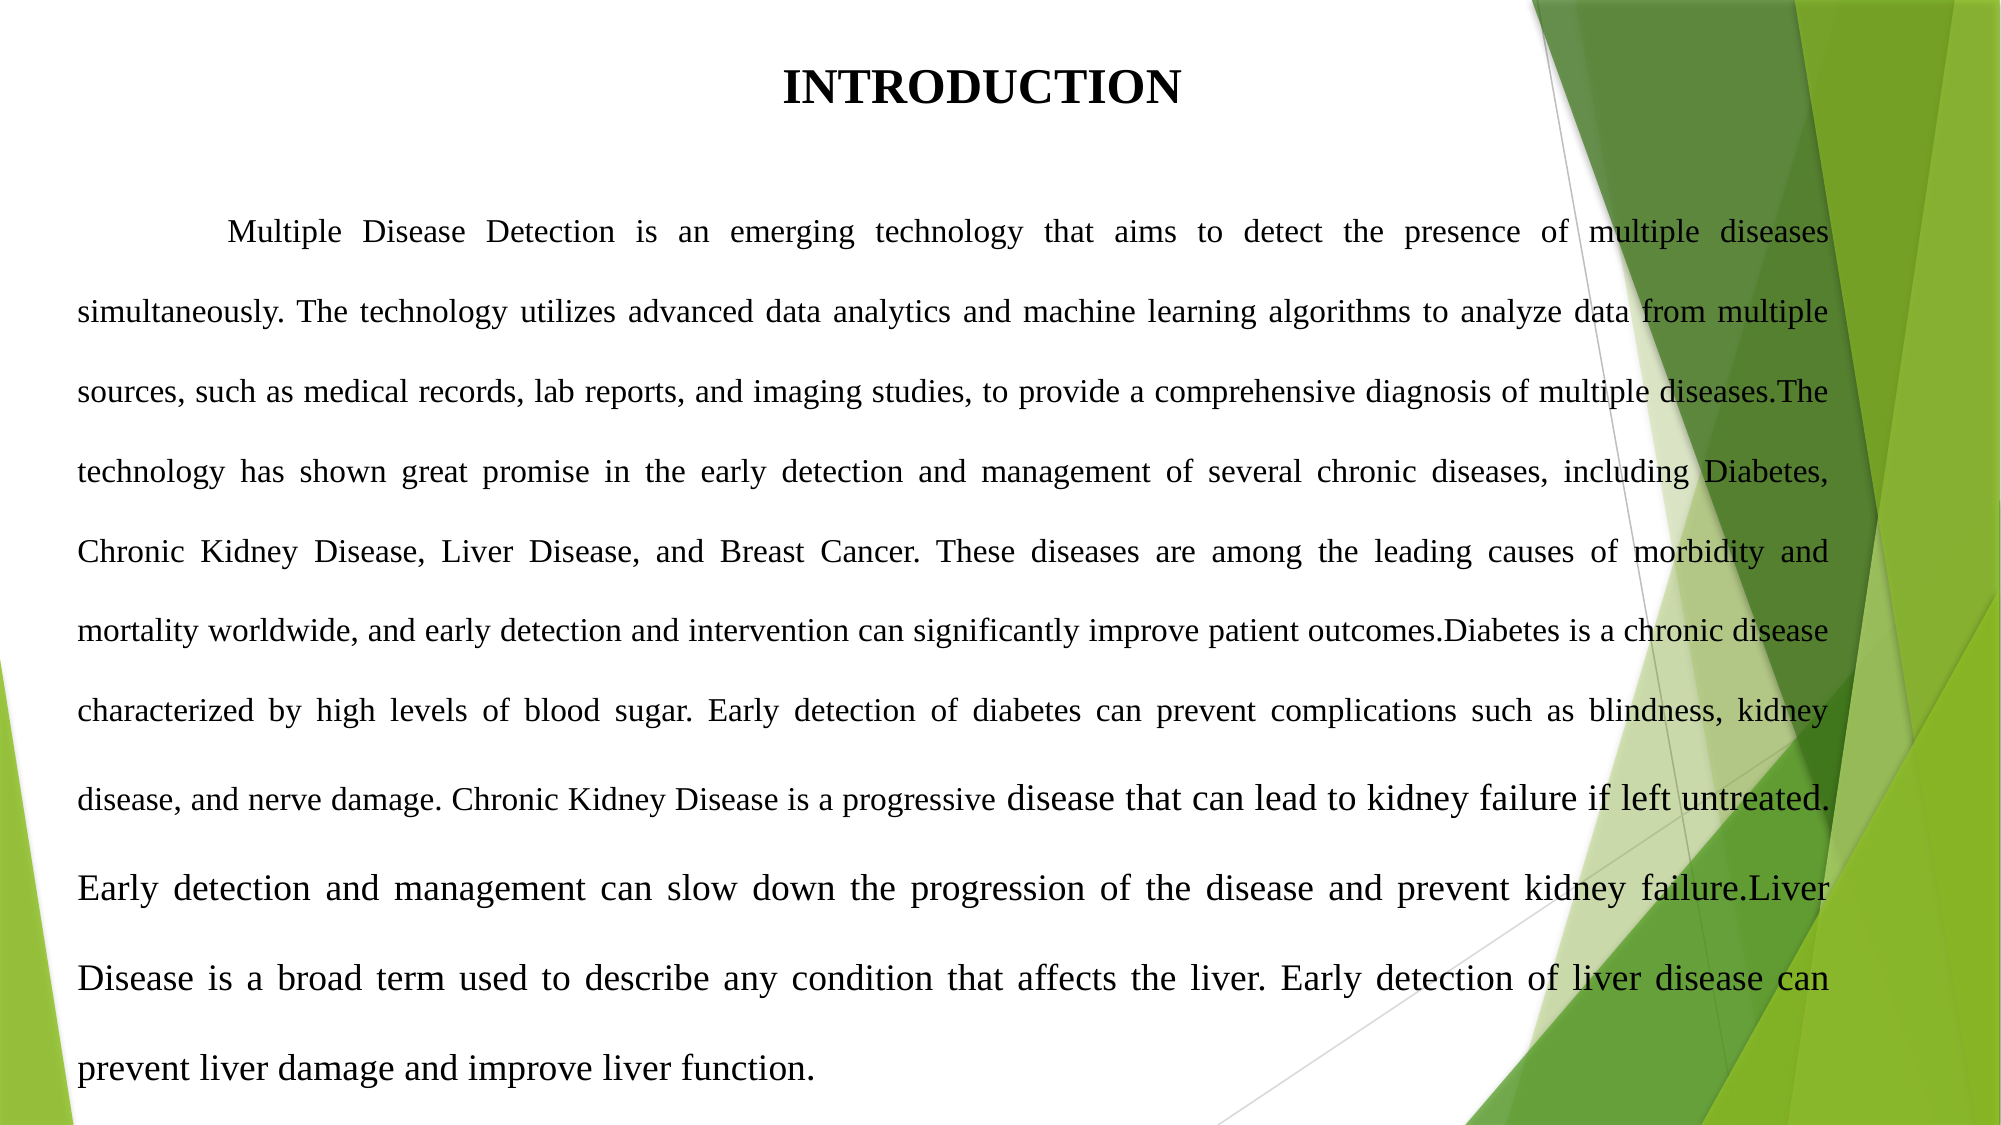

INTRODUCTION
	Multiple Disease Detection is an emerging technology that aims to detect the presence of multiple diseases simultaneously. The technology utilizes advanced data analytics and machine learning algorithms to analyze data from multiple sources, such as medical records, lab reports, and imaging studies, to provide a comprehensive diagnosis of multiple diseases.The technology has shown great promise in the early detection and management of several chronic diseases, including Diabetes, Chronic Kidney Disease, Liver Disease, and Breast Cancer. These diseases are among the leading causes of morbidity and mortality worldwide, and early detection and intervention can significantly improve patient outcomes.Diabetes is a chronic disease characterized by high levels of blood sugar. Early detection of diabetes can prevent complications such as blindness, kidney disease, and nerve damage. Chronic Kidney Disease is a progressive disease that can lead to kidney failure if left untreated. Early detection and management can slow down the progression of the disease and prevent kidney failure.Liver Disease is a broad term used to describe any condition that affects the liver. Early detection of liver disease can prevent liver damage and improve liver function.